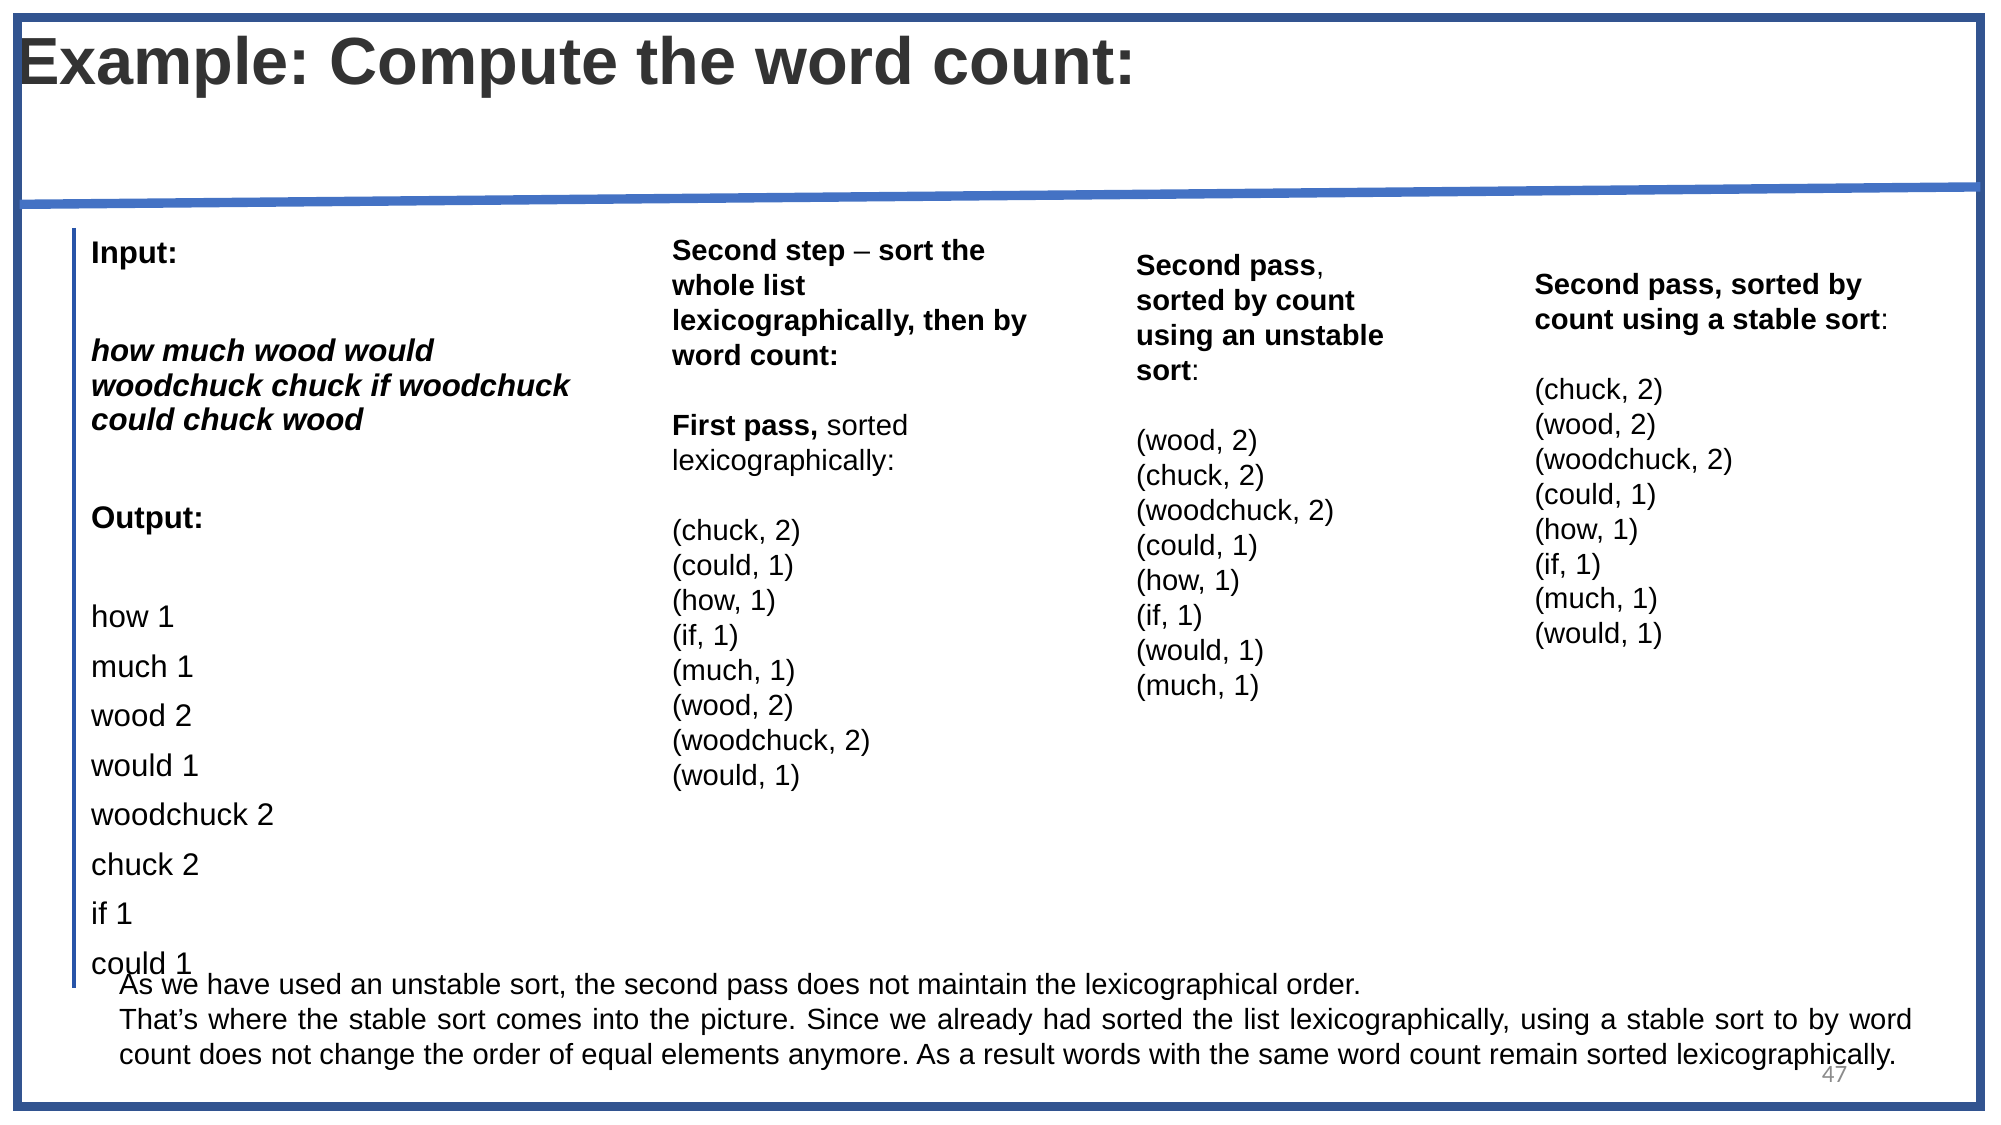

# Example: Compute the word count:
Second step – sort the whole list lexicographically, then by  word count:

First pass, sorted lexicographically:

(chuck, 2)
(could, 1)
(how, 1)
(if, 1)
(much, 1)
(wood, 2)
(woodchuck, 2)
(would, 1)
|  | Input: |
| --- | --- |
|  |  |
|  | how much wood would woodchuck chuck if woodchuck could chuck wood |
|  |  |
|  | Output: |
|  |  |
|  | how 1 |
|  | much 1 |
|  | wood 2 |
|  | would 1 |
|  | woodchuck 2 |
|  | chuck 2 |
|  | if 1 |
|  | could 1 |
Second pass, sorted by count using an unstable sort:

(wood, 2)
(chuck, 2)
(woodchuck, 2)
(could, 1)
(how, 1)
(if, 1)
(would, 1)
(much, 1)
Second pass, sorted by count using a stable sort:

(chuck, 2)
(wood, 2)
(woodchuck, 2)
(could, 1)
(how, 1)
(if, 1)
(much, 1)
(would, 1)
As we have used an unstable sort, the second pass does not maintain the lexicographical order.
That’s where the stable sort comes into the picture. Since we already had sorted the list lexicographically, using a stable sort to by word count does not change the order of equal elements anymore. As a result words with the same word count remain sorted lexicographically.
47